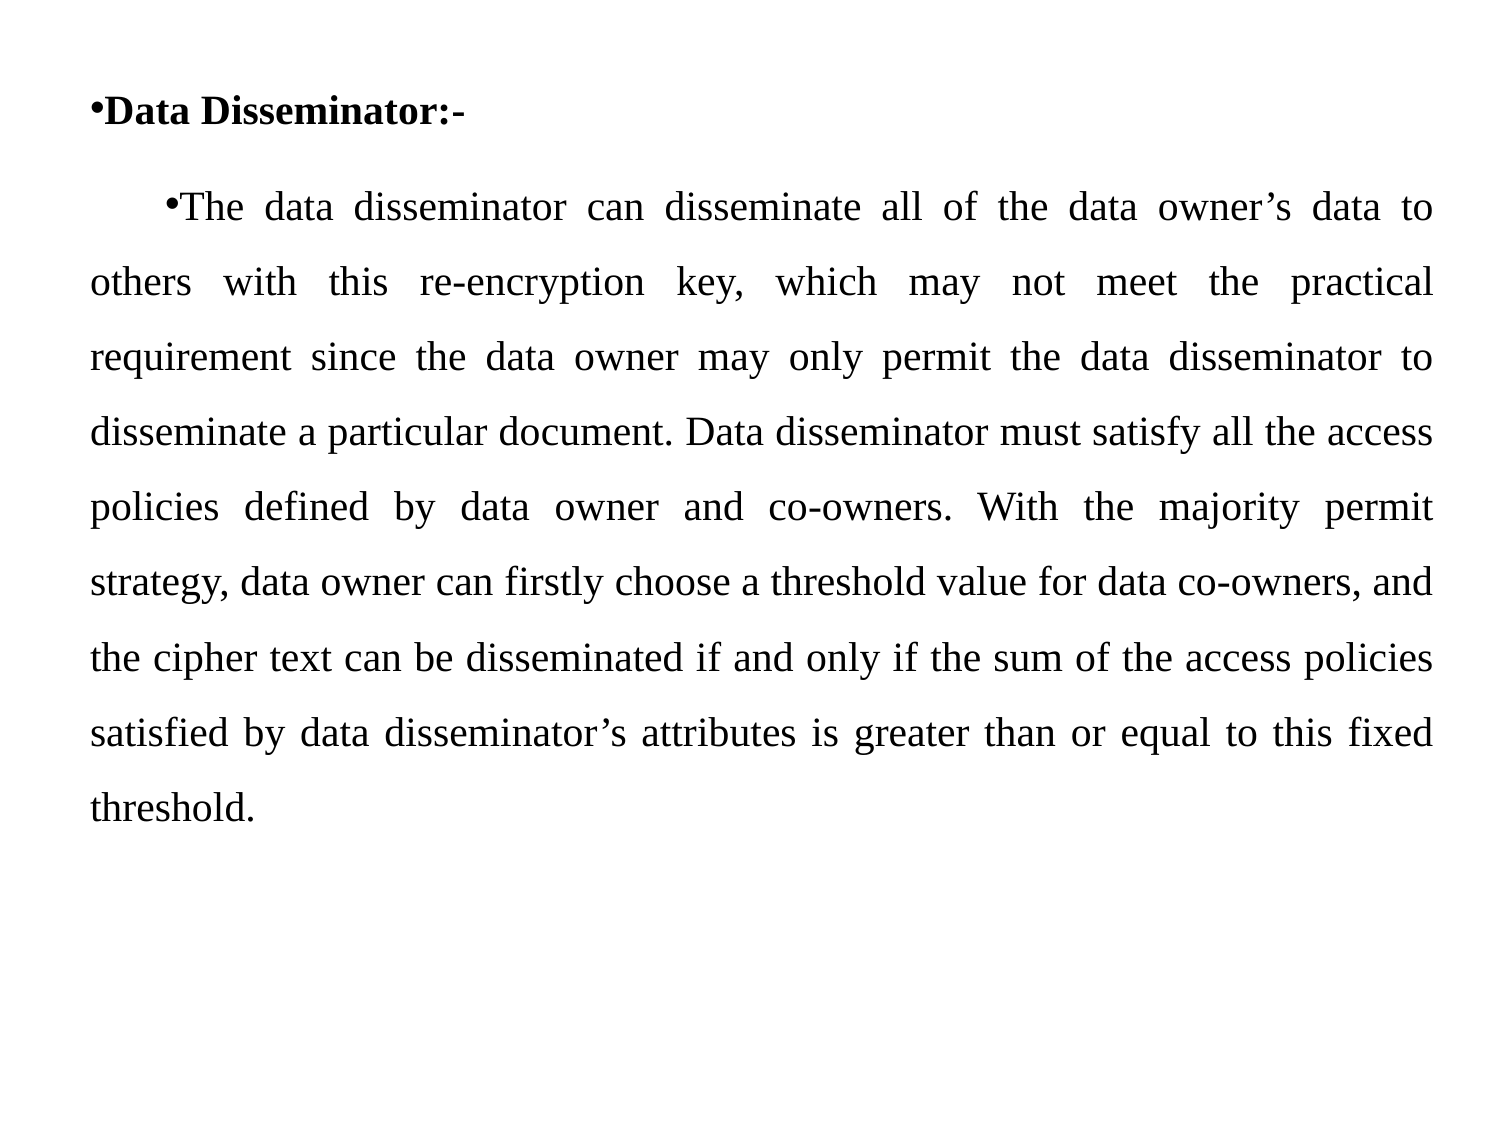

Data Disseminator:-
The data disseminator can disseminate all of the data owner’s data to others with this re-encryption key, which may not meet the practical requirement since the data owner may only permit the data disseminator to disseminate a particular document. Data disseminator must satisfy all the access policies defined by data owner and co-owners. With the majority permit strategy, data owner can firstly choose a threshold value for data co-owners, and the cipher text can be disseminated if and only if the sum of the access policies satisfied by data disseminator’s attributes is greater than or equal to this fixed threshold.